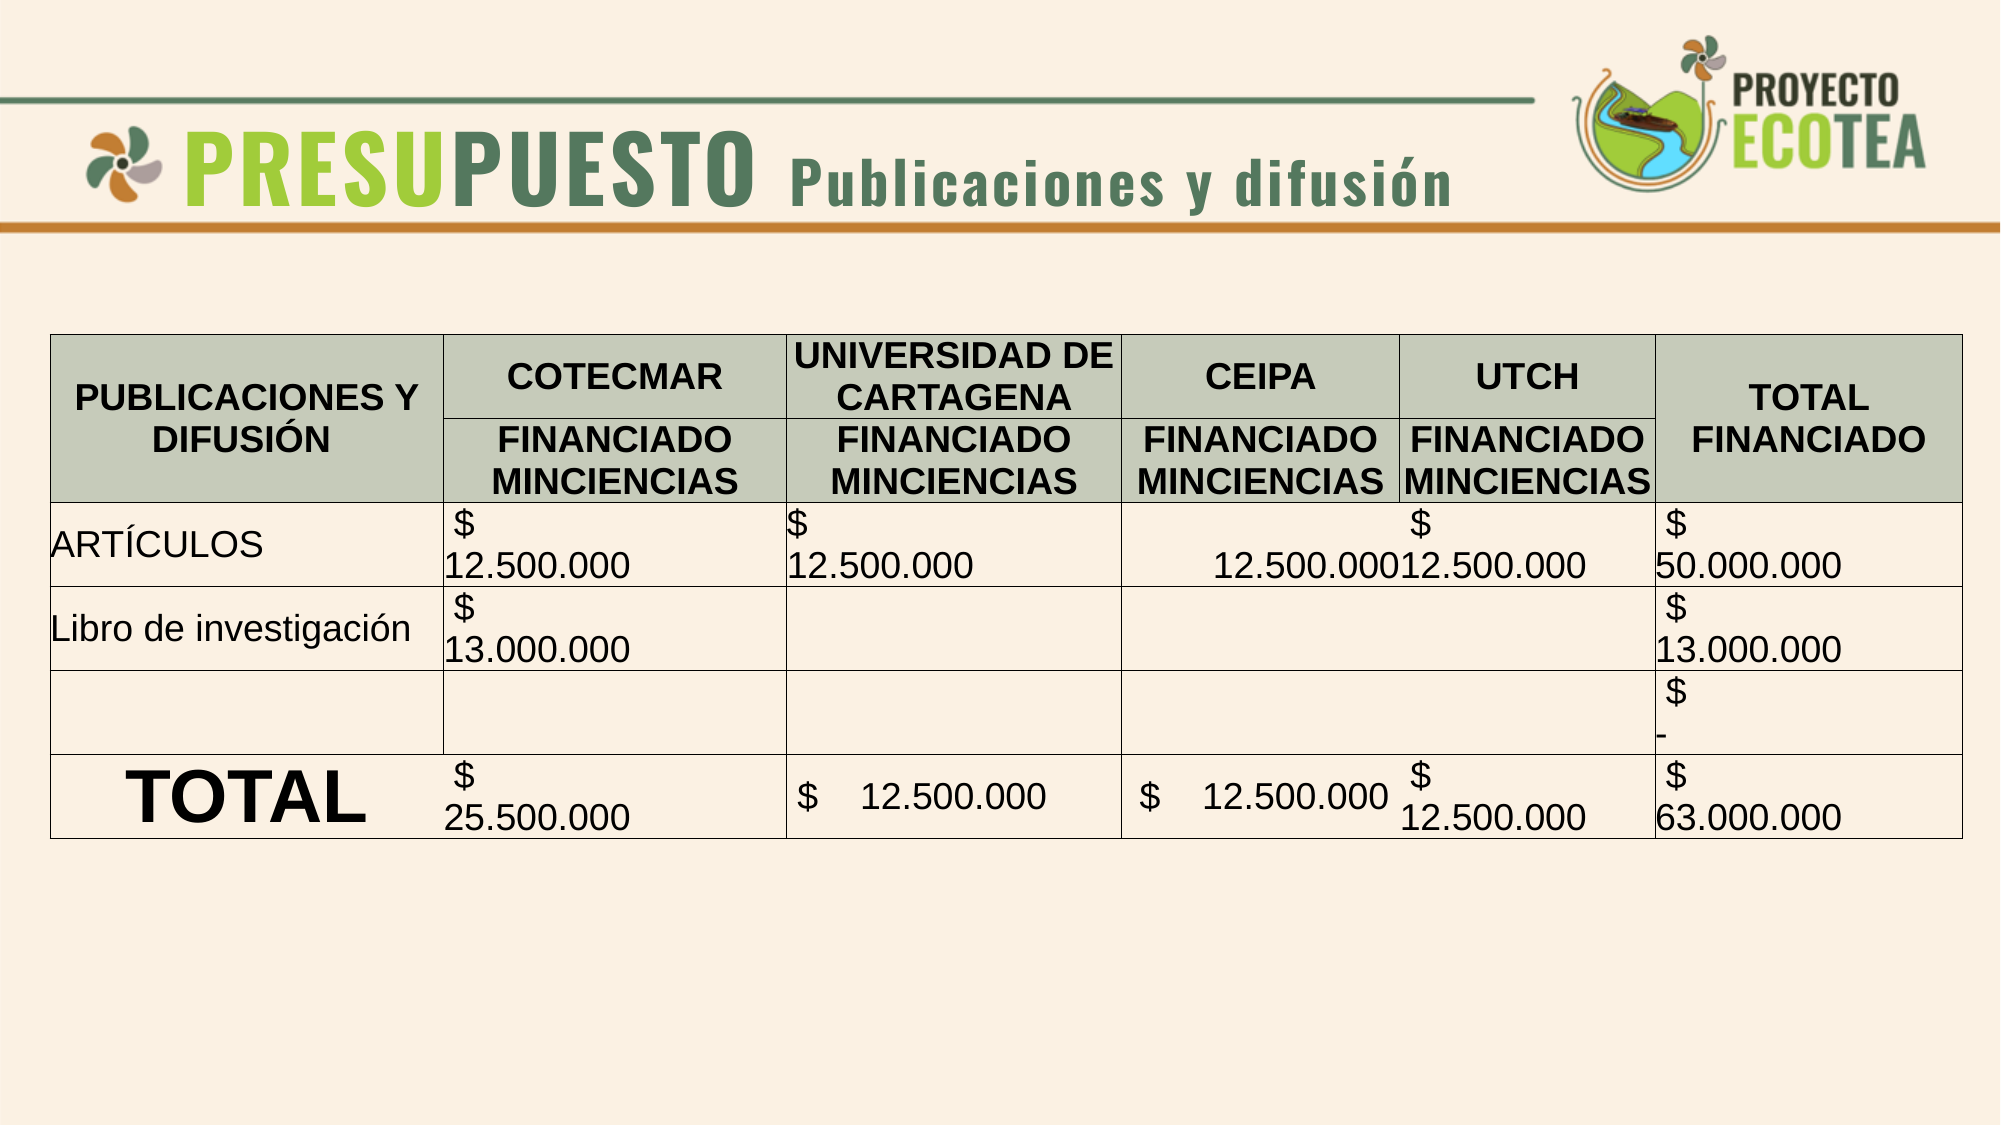

# PRESUPUESTO Publicaciones y difusión
| PUBLICACIONES Y DIFUSIÓN | COTECMAR | UNIVERSIDAD DE CARTAGENA | CEIPA | UTCH | TOTAL FINANCIADO |
| --- | --- | --- | --- | --- | --- |
|  | FINANCIADO MINCIENCIAS | FINANCIADO MINCIENCIAS | FINANCIADO MINCIENCIAS | FINANCIADO MINCIENCIAS |  |
| ARTÍCULOS | $ 12.500.000 | $ 12.500.000 | 12.500.000 | $ 12.500.000 | $ 50.000.000 |
| Libro de investigación | $ 13.000.000 |  |  |  | $ 13.000.000 |
|  |  |  |  |  | $ - |
| TOTAL | $ 25.500.000 | $ 12.500.000 | $ 12.500.000 | $ 12.500.000 | $ 63.000.000 |